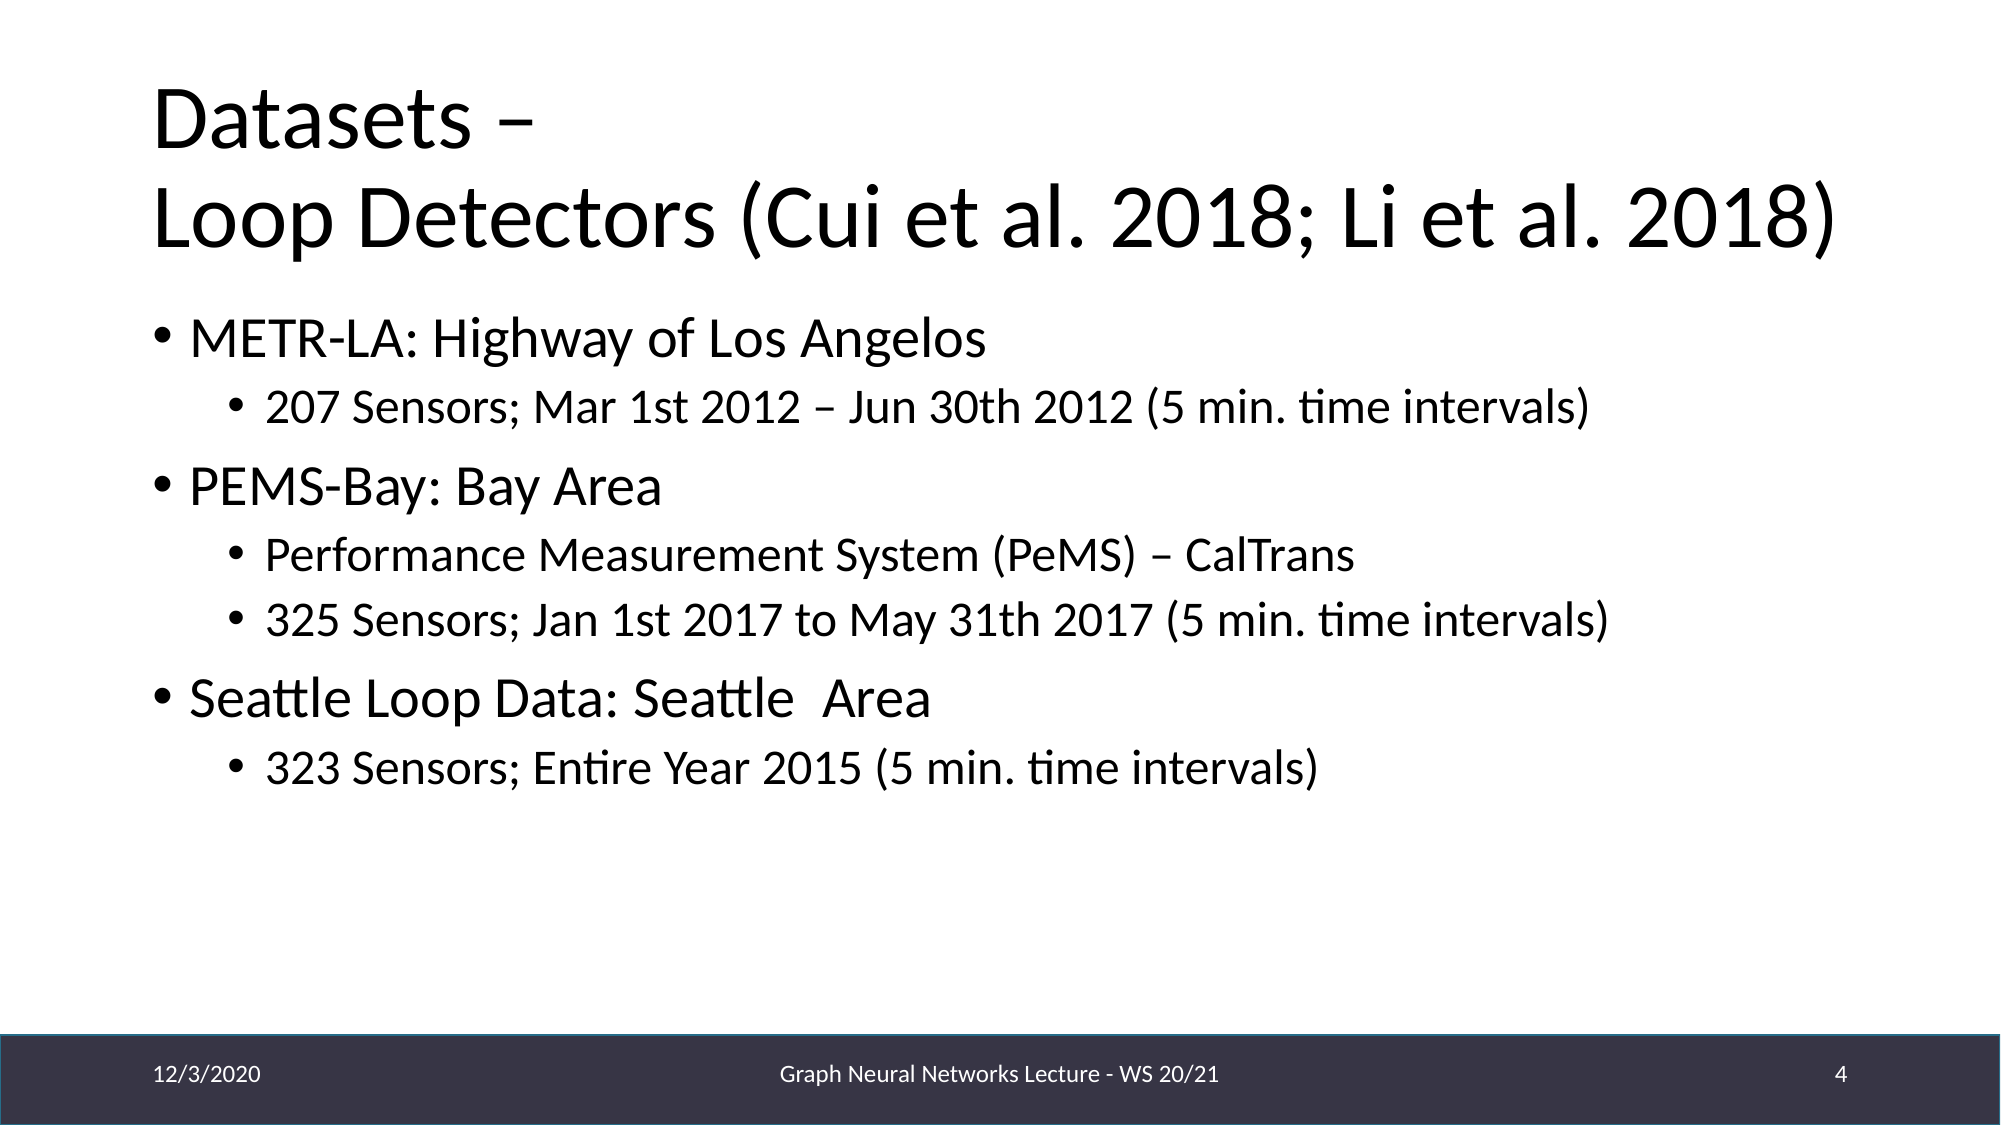

# Datasets – Loop Detectors (Cui et al. 2018; Li et al. 2018)
METR-LA: Highway of Los Angelos
207 Sensors; Mar 1st 2012 – Jun 30th 2012 (5 min. time intervals)
PEMS-Bay: Bay Area
Performance Measurement System (PeMS) – CalTrans
325 Sensors; Jan 1st 2017 to May 31th 2017 (5 min. time intervals)
Seattle Loop Data: Seattle  Area
323 Sensors; Entire Year 2015 (5 min. time intervals)

12/3/2020
Graph Neural Networks Lecture - WS 20/21
4